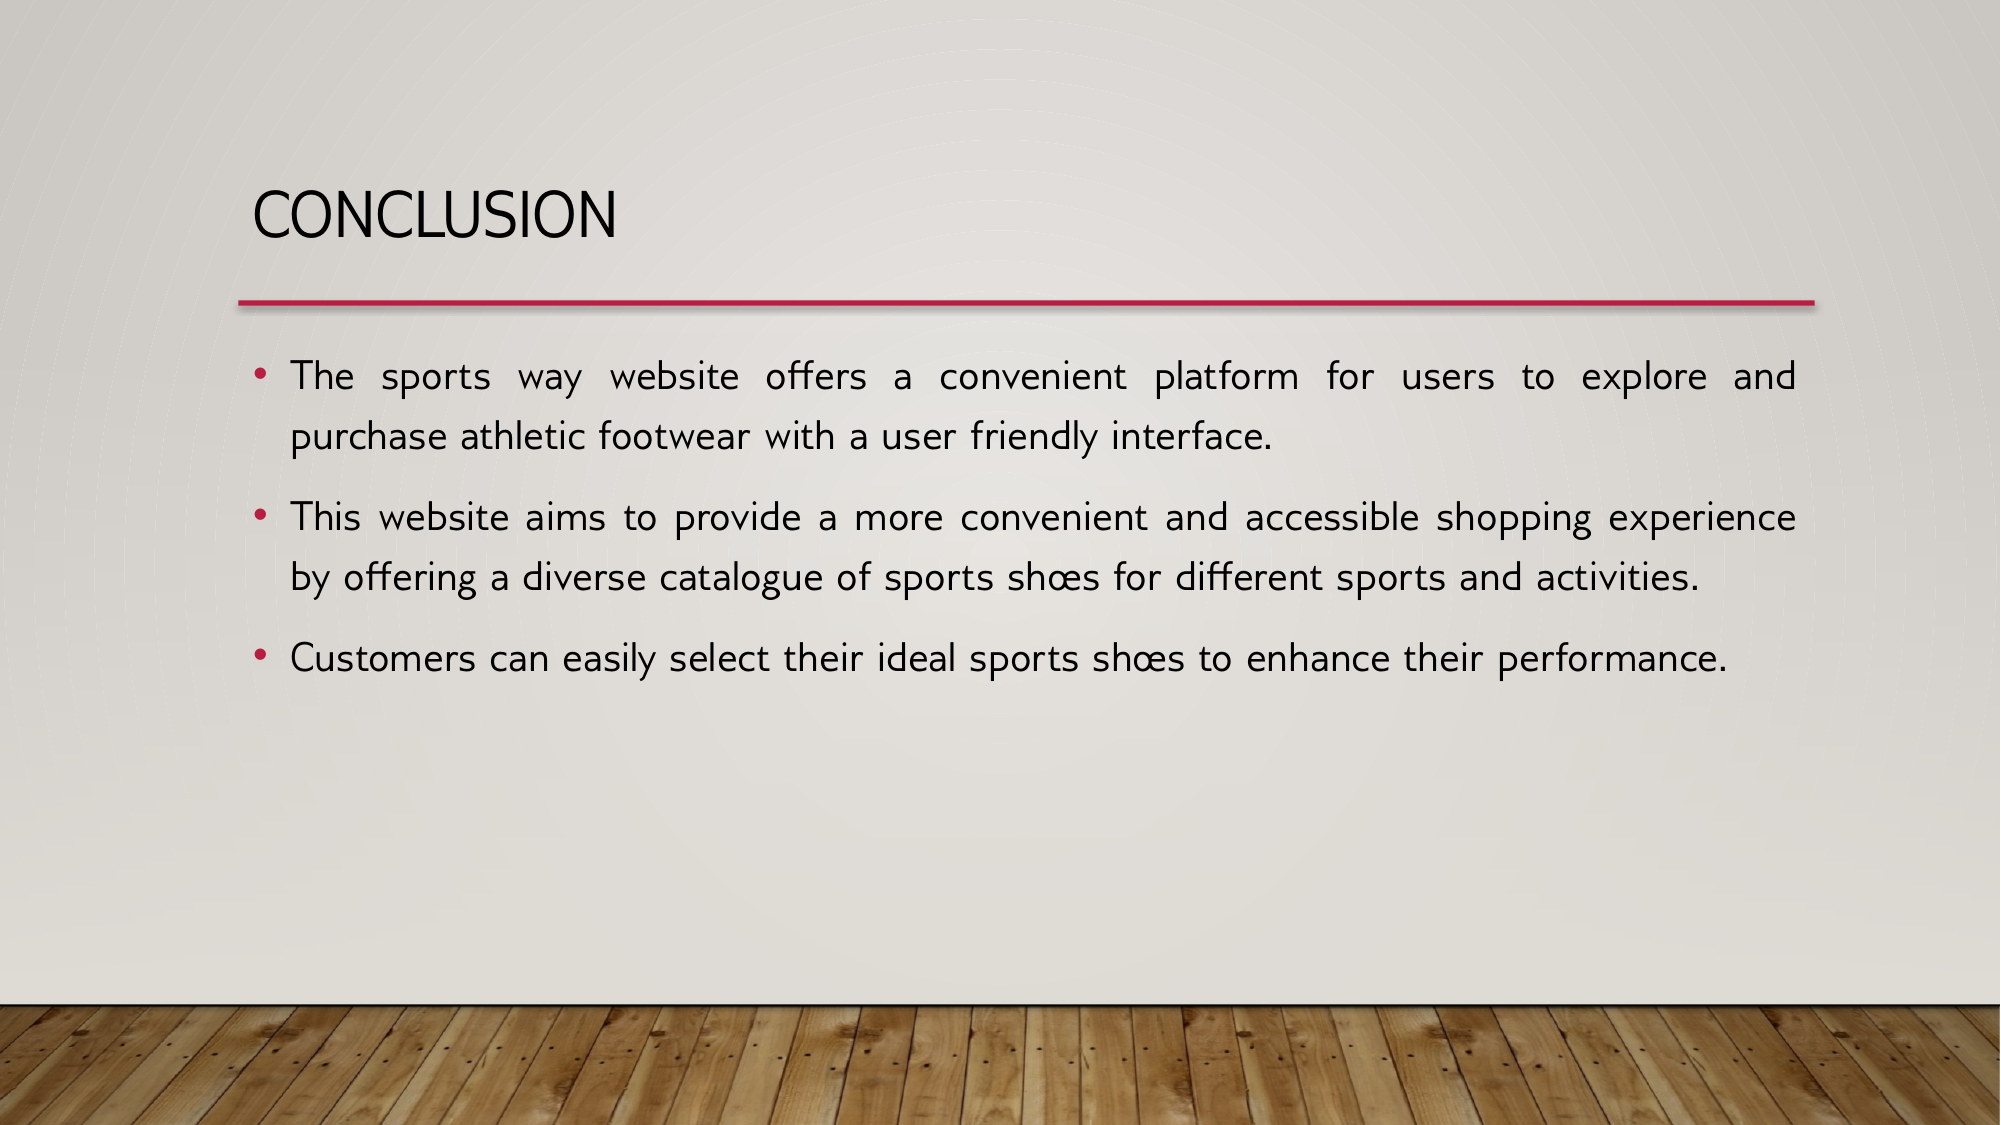

Conclusion
The sports way website offers a convenient platform for users to explore and purchase athletic footwear with a user friendly interface.
This website aims to provide a more convenient and accessible shopping experience by offering a diverse catalogue of sports shoes for different sports and activities.
Customers can easily select their ideal sports shoes to enhance their performance.